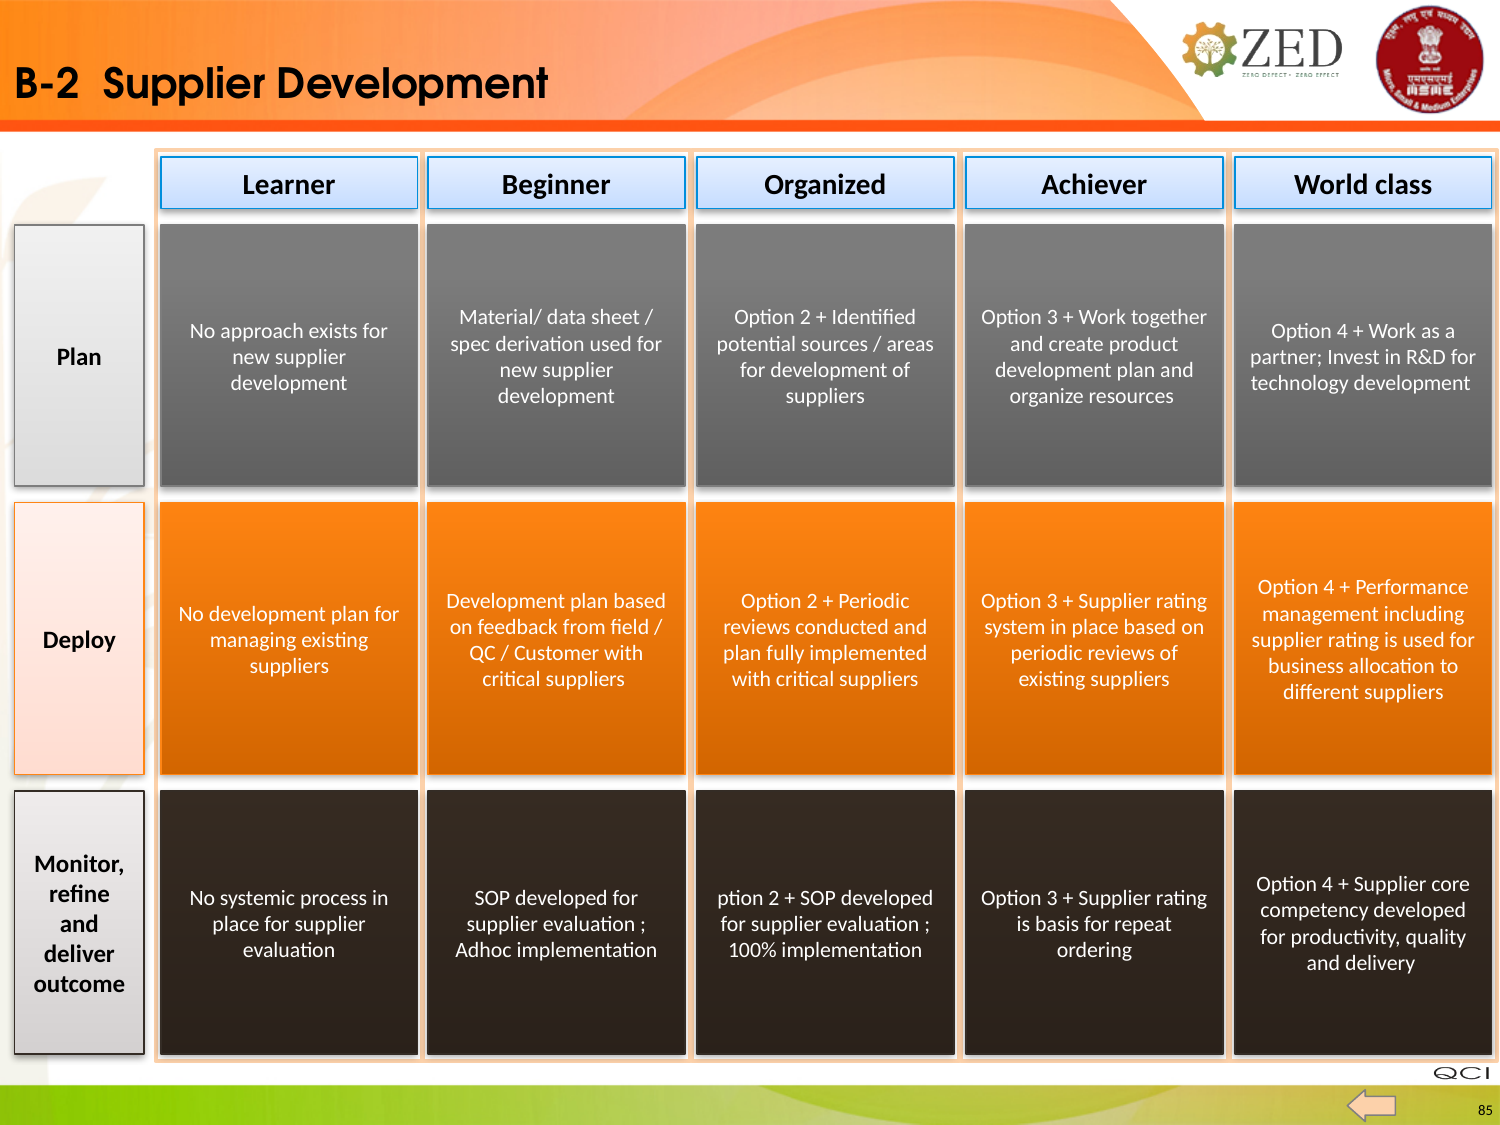

B-2  Supplier Development

Learner
Beginner
Organized
Achiever
World class
Plan
No approach exists for new supplier development
Material/ data sheet / spec derivation used for new supplier development
Option 2 + Identified potential sources / areas for development of suppliers
Option 3 + Work together and create product development plan and organize resources
Option 4 + Work as a partner; Invest in R&D for technology development
Deploy
No development plan for managing existing suppliers
Development plan based on feedback from field / QC / Customer with critical suppliers
Option 2 + Periodic reviews conducted and plan fully implemented with critical suppliers
Option 3 + Supplier rating system in place based on periodic reviews of existing suppliers
Option 4 + Performance management including supplier rating is used for business allocation to different suppliers
No systemic process in place for supplier evaluation
SOP developed for supplier evaluation ; Adhoc implementation
ption 2 + SOP developed for supplier evaluation ; 100% implementation
Option 3 + Supplier rating is basis for repeat ordering
Option 4 + Supplier core competency developed for productivity, quality and delivery
Monitor, refine and deliver outcome